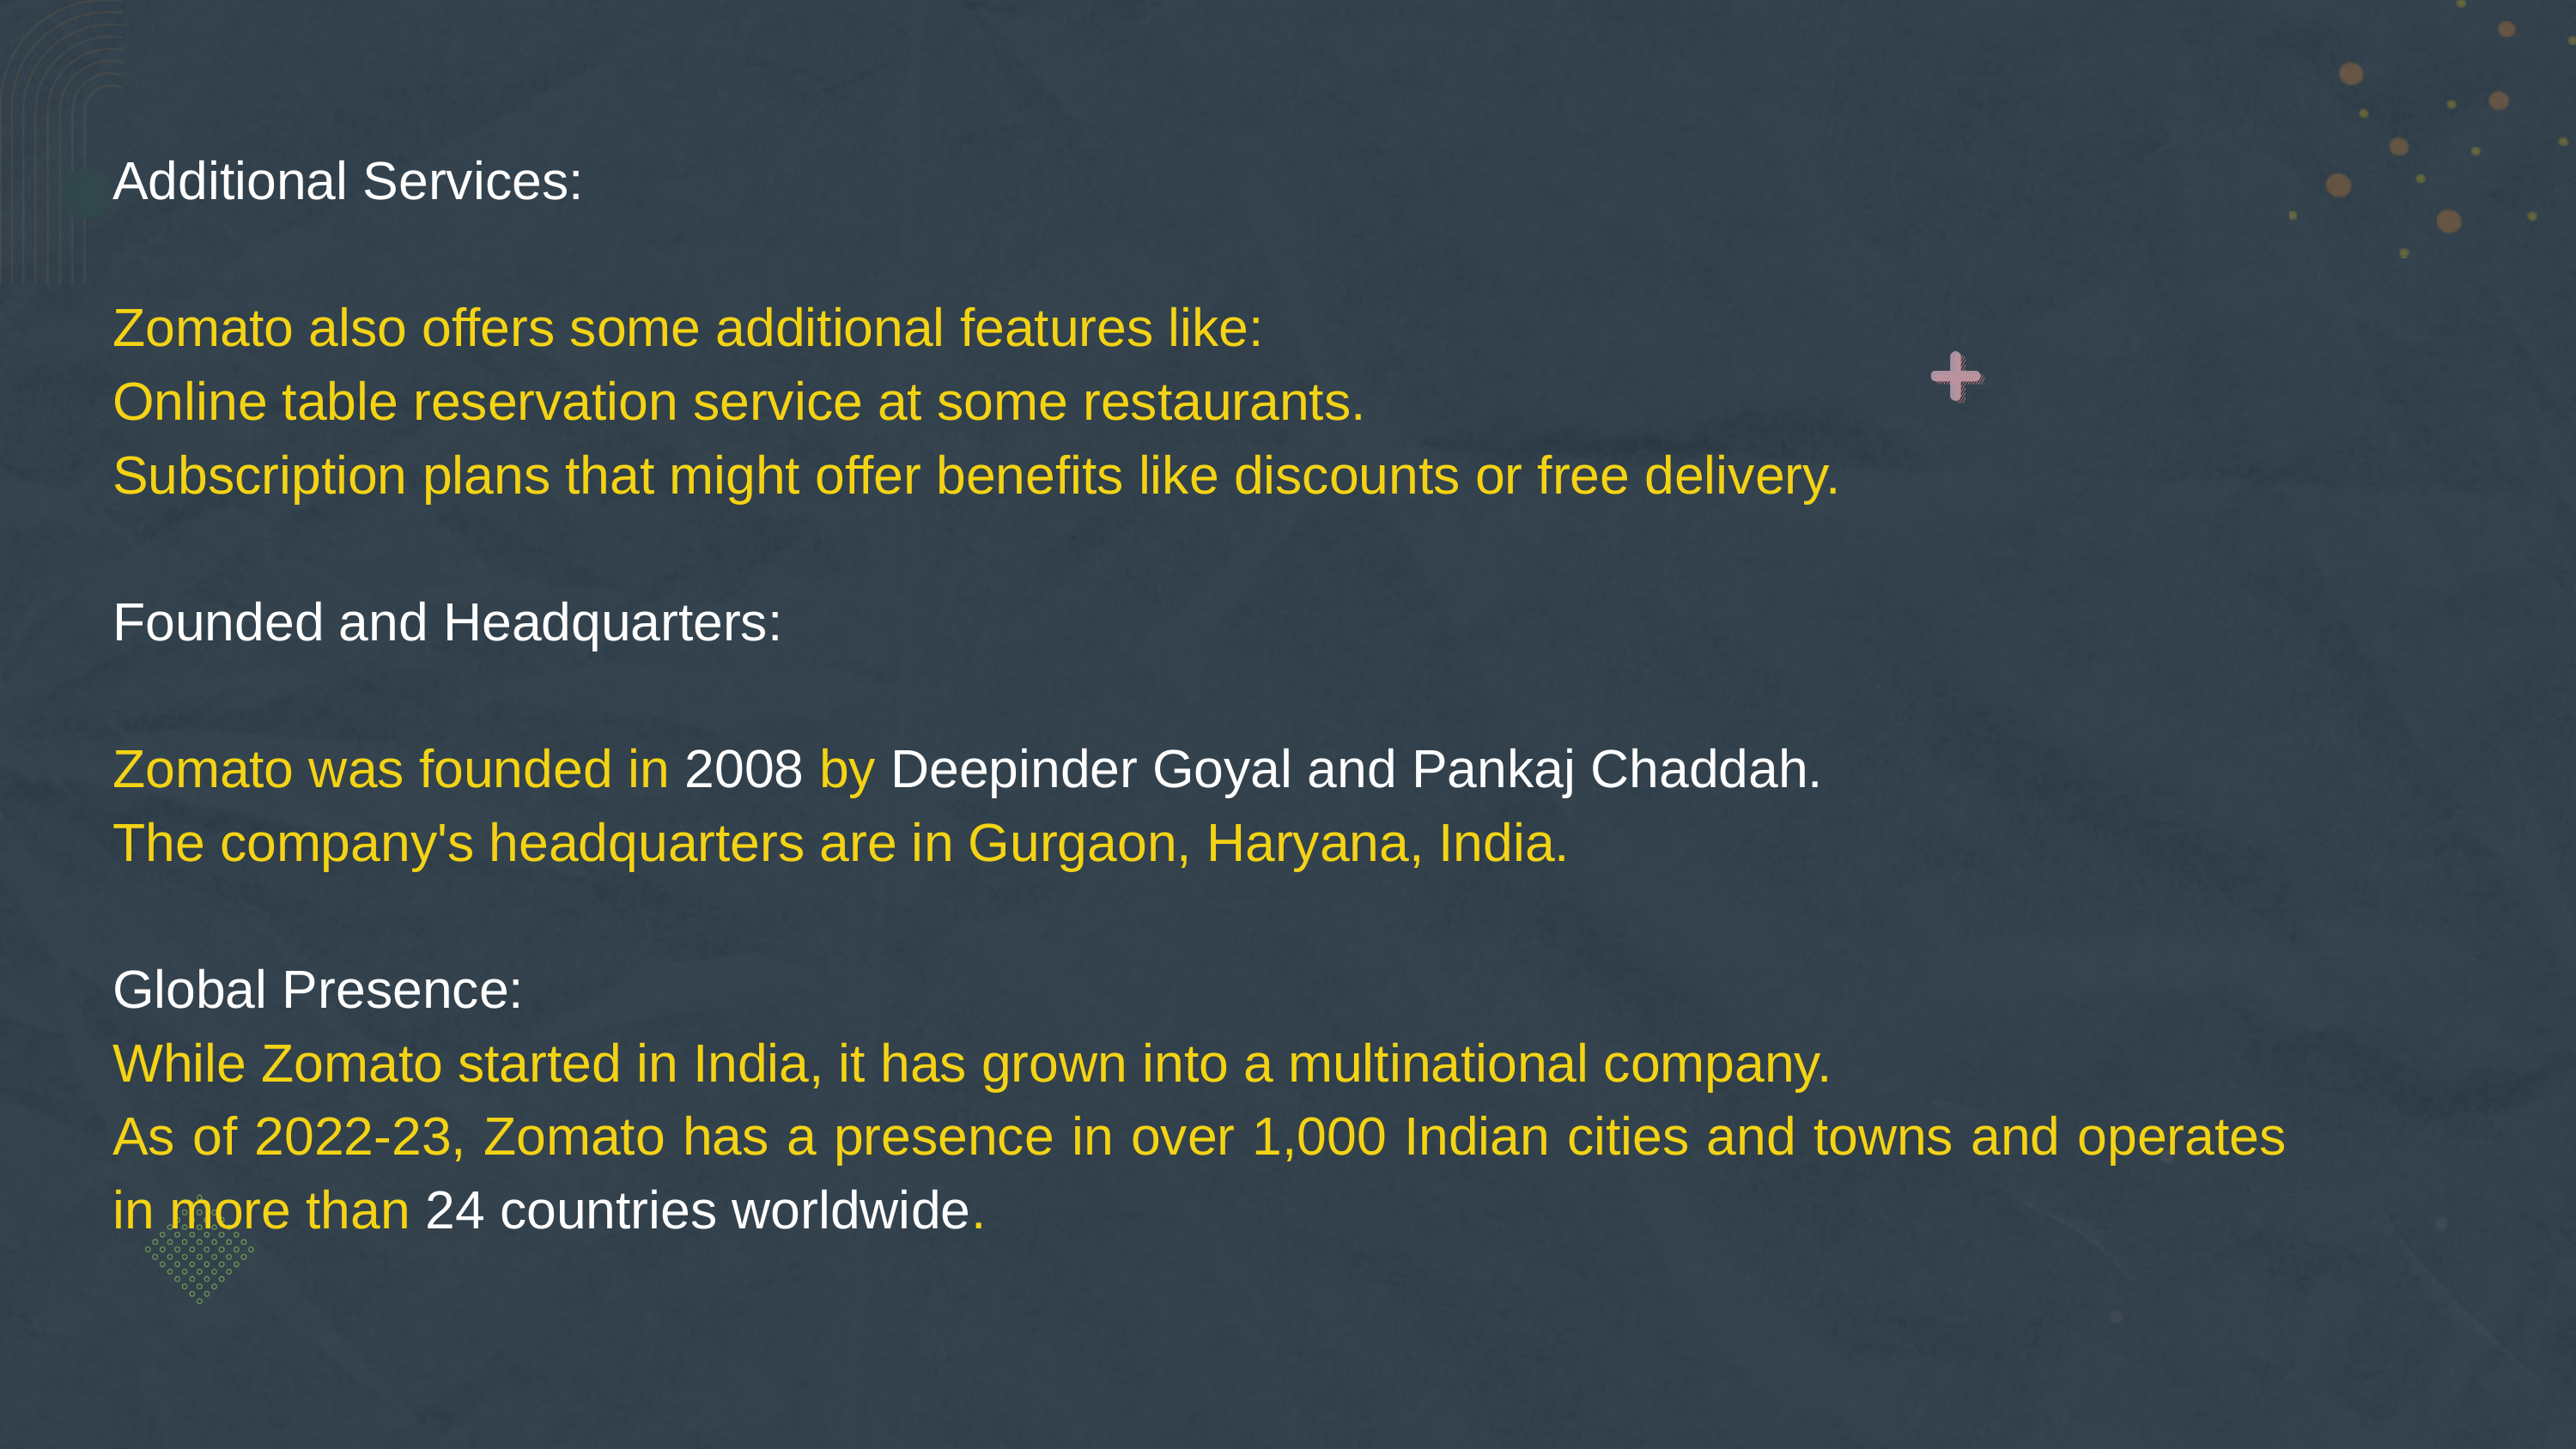

Additional Services:

Zomato also offers some additional features like:
Online table reservation service at some restaurants.
Subscription plans that might offer benefits like discounts or free delivery.

Founded and Headquarters:

Zomato was founded in 2008 by Deepinder Goyal and Pankaj Chaddah.
The company's headquarters are in Gurgaon, Haryana, India.

Global Presence:
While Zomato started in India, it has grown into a multinational company.
As of 2022-23, Zomato has a presence in over 1,000 Indian cities and towns and operates in more than 24 countries worldwide.